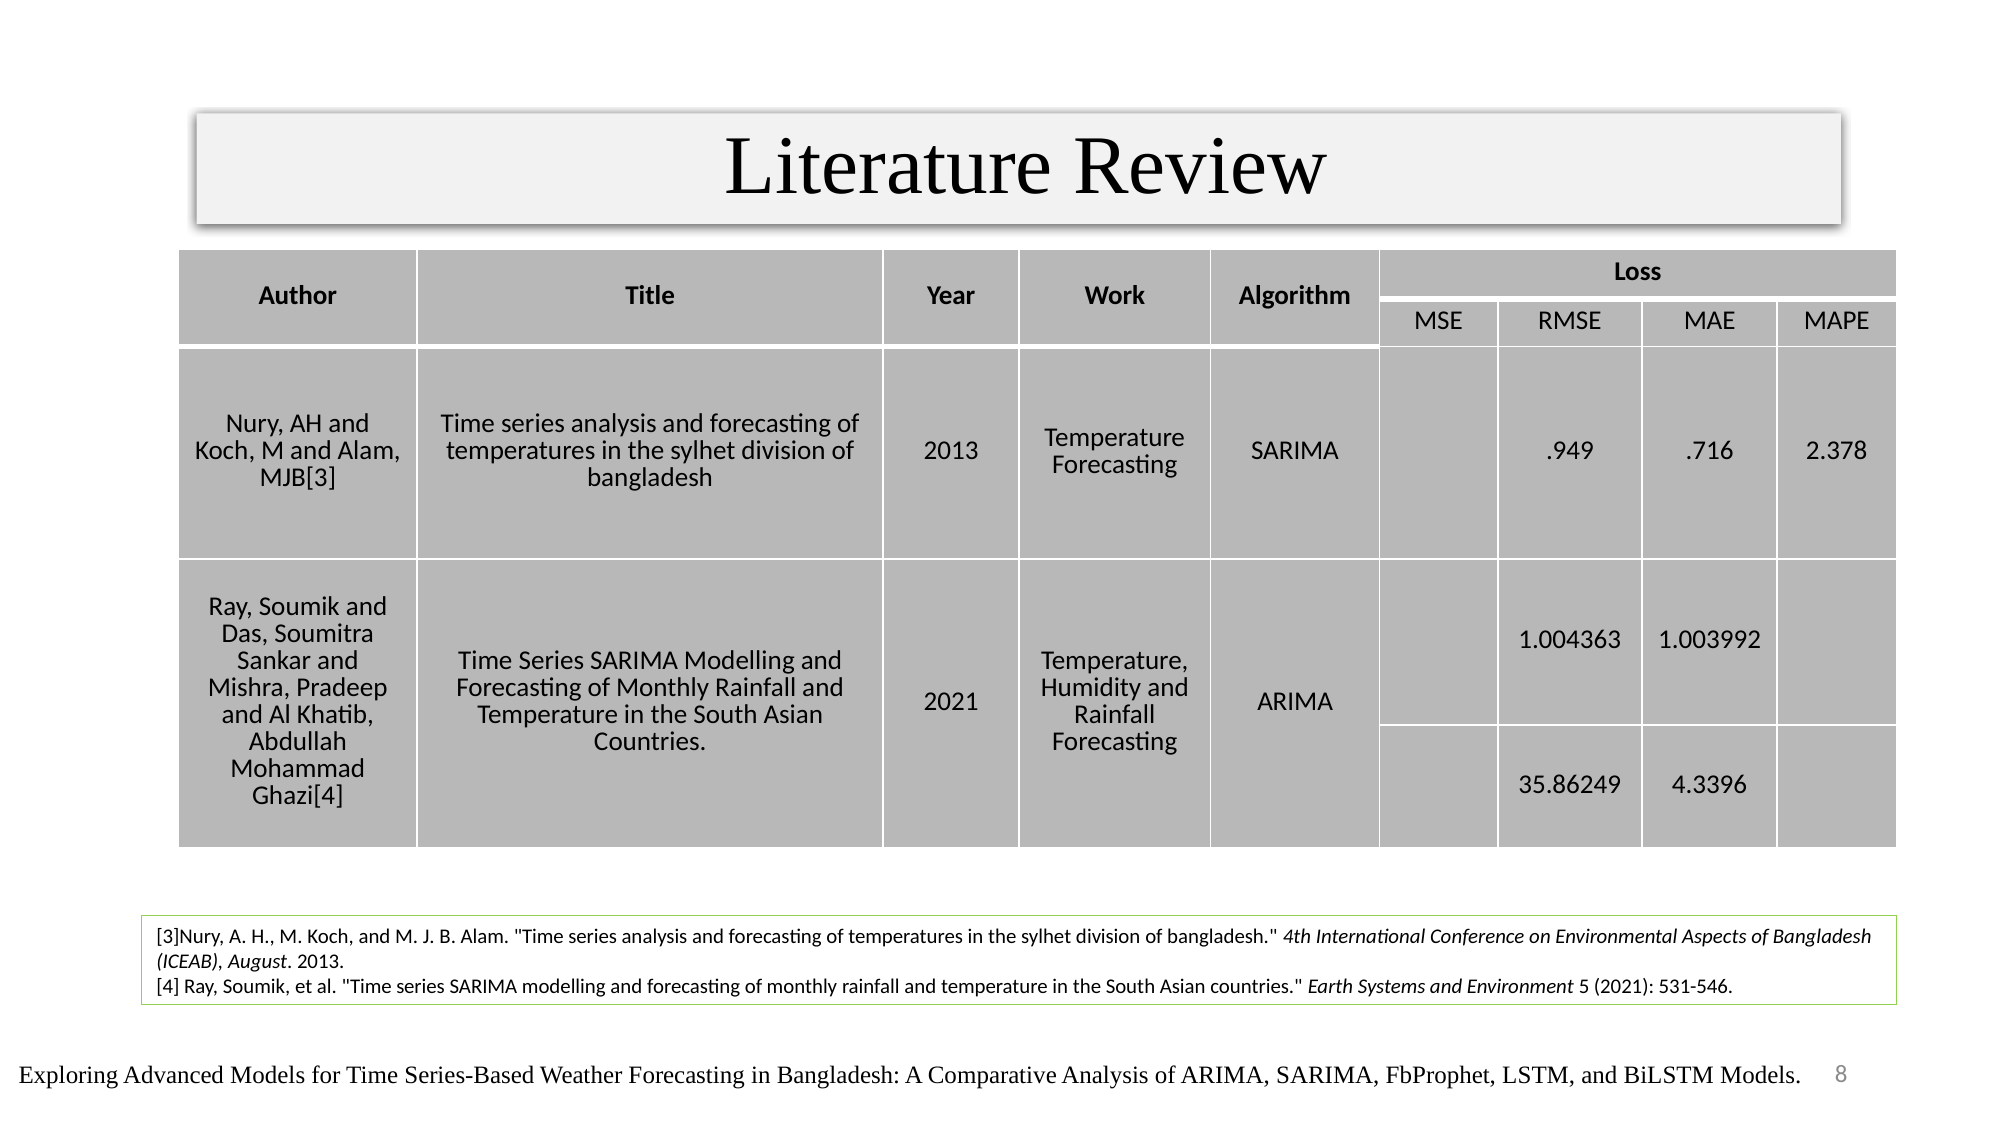

Literature Review

| Author | Title | Year | Work | Algorithm | Loss |  |  |  |
| --- | --- | --- | --- | --- | --- | --- | --- | --- |
|  |  |  |  |  | MSE | RMSE | MAE | MAPE |
| Nury, AH and Koch, M and Alam, MJB[3] | Time series analysis and forecasting of temperatures in the sylhet division of bangladesh | 2013 | Temperature Forecasting | SARIMA |  | .949 | .716 | 2.378 |
| Ray, Soumik and Das, Soumitra Sankar and Mishra, Pradeep and Al Khatib, Abdullah Mohammad Ghazi[4] | Time Series SARIMA Modelling and Forecasting of Monthly Rainfall and Temperature in the South Asian Countries. | 2021 | Temperature, Humidity and Rainfall Forecasting | ARIMA |  | 1.004363 | 1.003992 |  |
|  |  |  |  |  |  | 35.86249 | 4.3396 |  |
[3]Nury, A. H., M. Koch, and M. J. B. Alam. "Time series analysis and forecasting of temperatures in the sylhet division of bangladesh." 4th International Conference on Environmental Aspects of Bangladesh (ICEAB), August. 2013.
[4] Ray, Soumik, et al. "Time series SARIMA modelling and forecasting of monthly rainfall and temperature in the South Asian countries." Earth Systems and Environment 5 (2021): 531-546.
8
Exploring Advanced Models for Time Series-Based Weather Forecasting in Bangladesh: A Comparative Analysis of ARIMA, SARIMA, FbProphet, LSTM, and BiLSTM Models.